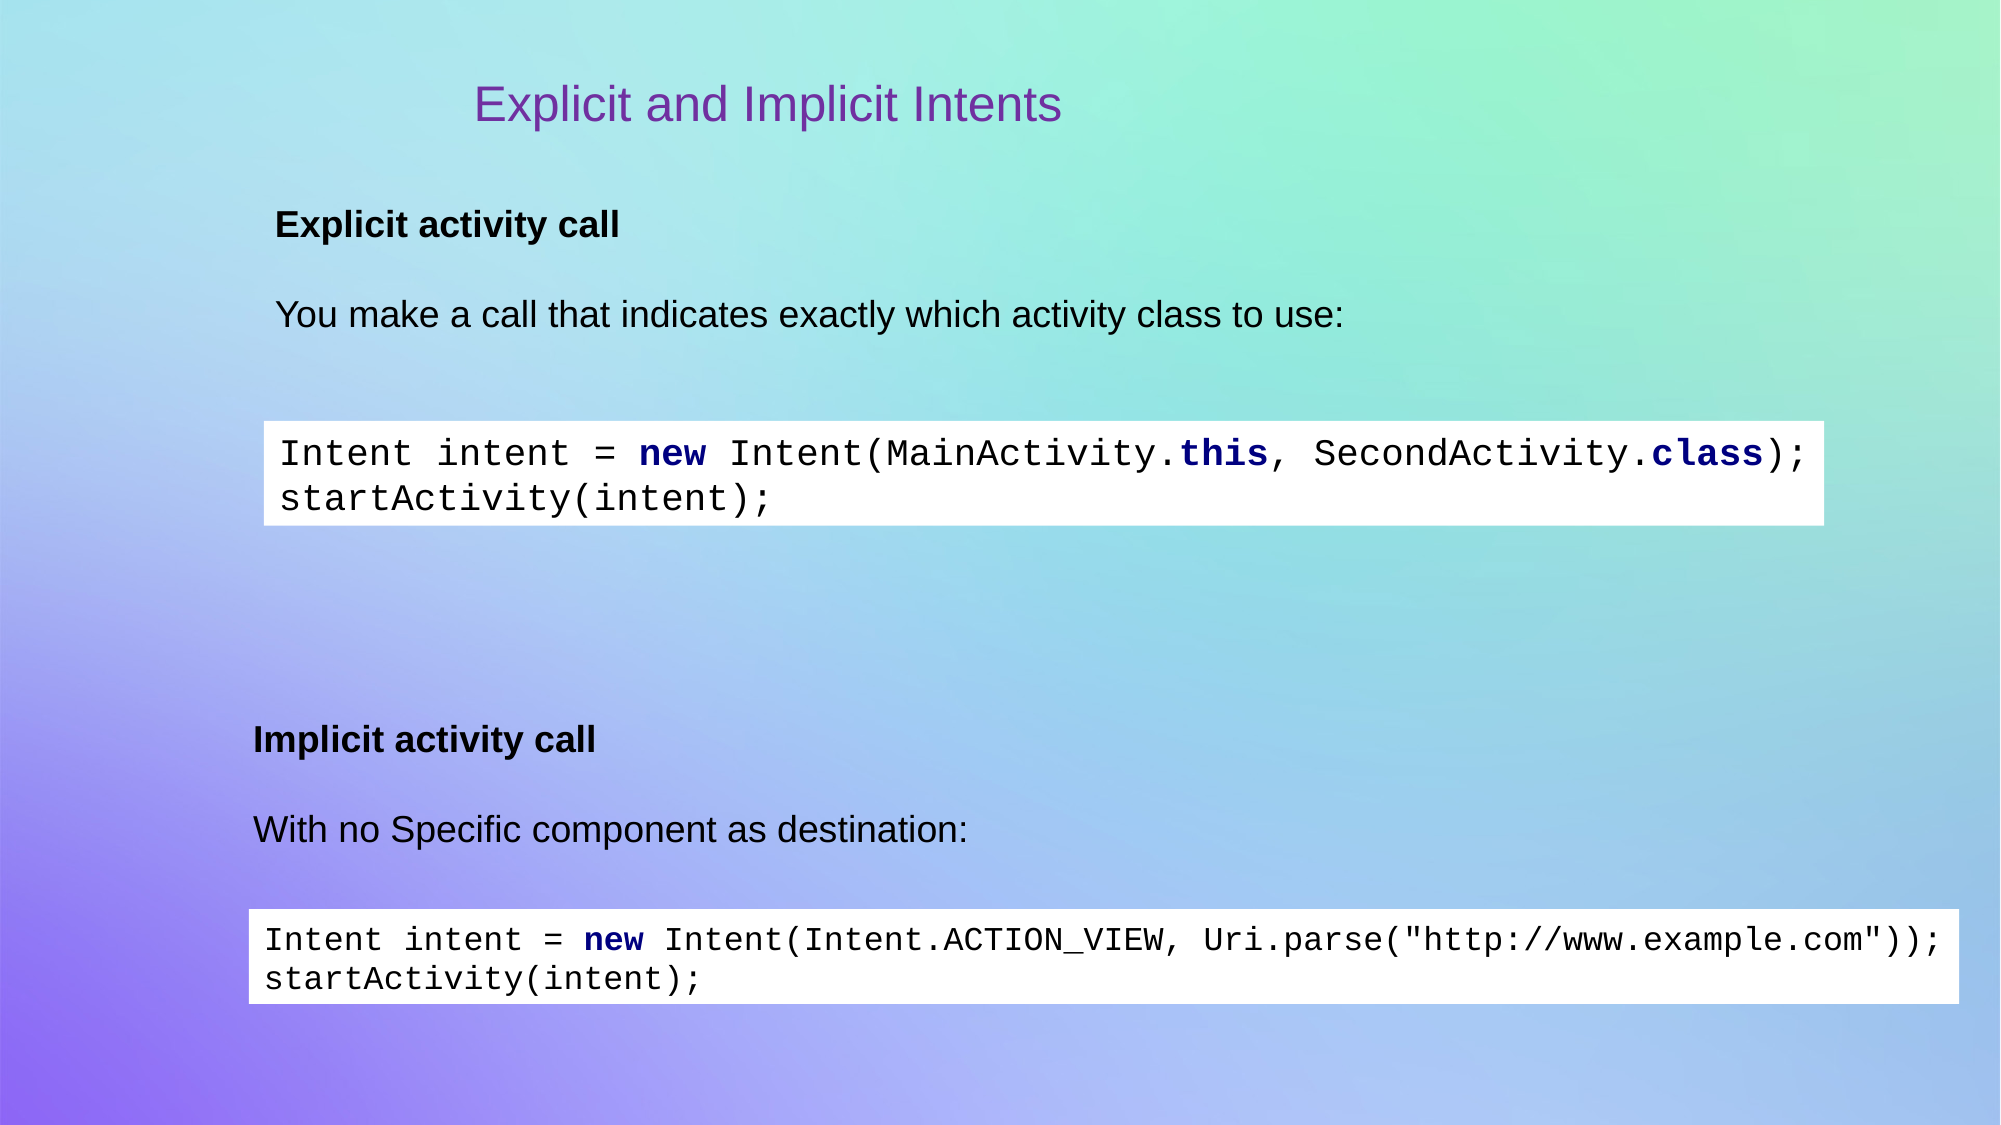

Explicit and Implicit Intents
Explicit activity call

You make a call that indicates exactly which activity class to use:
Intent intent = new Intent(MainActivity.this, SecondActivity.class);
startActivity(intent);
Implicit activity call

With no Specific component as destination:
Intent intent = new Intent(Intent.ACTION_VIEW, Uri.parse("http://www.example.com"));
startActivity(intent);